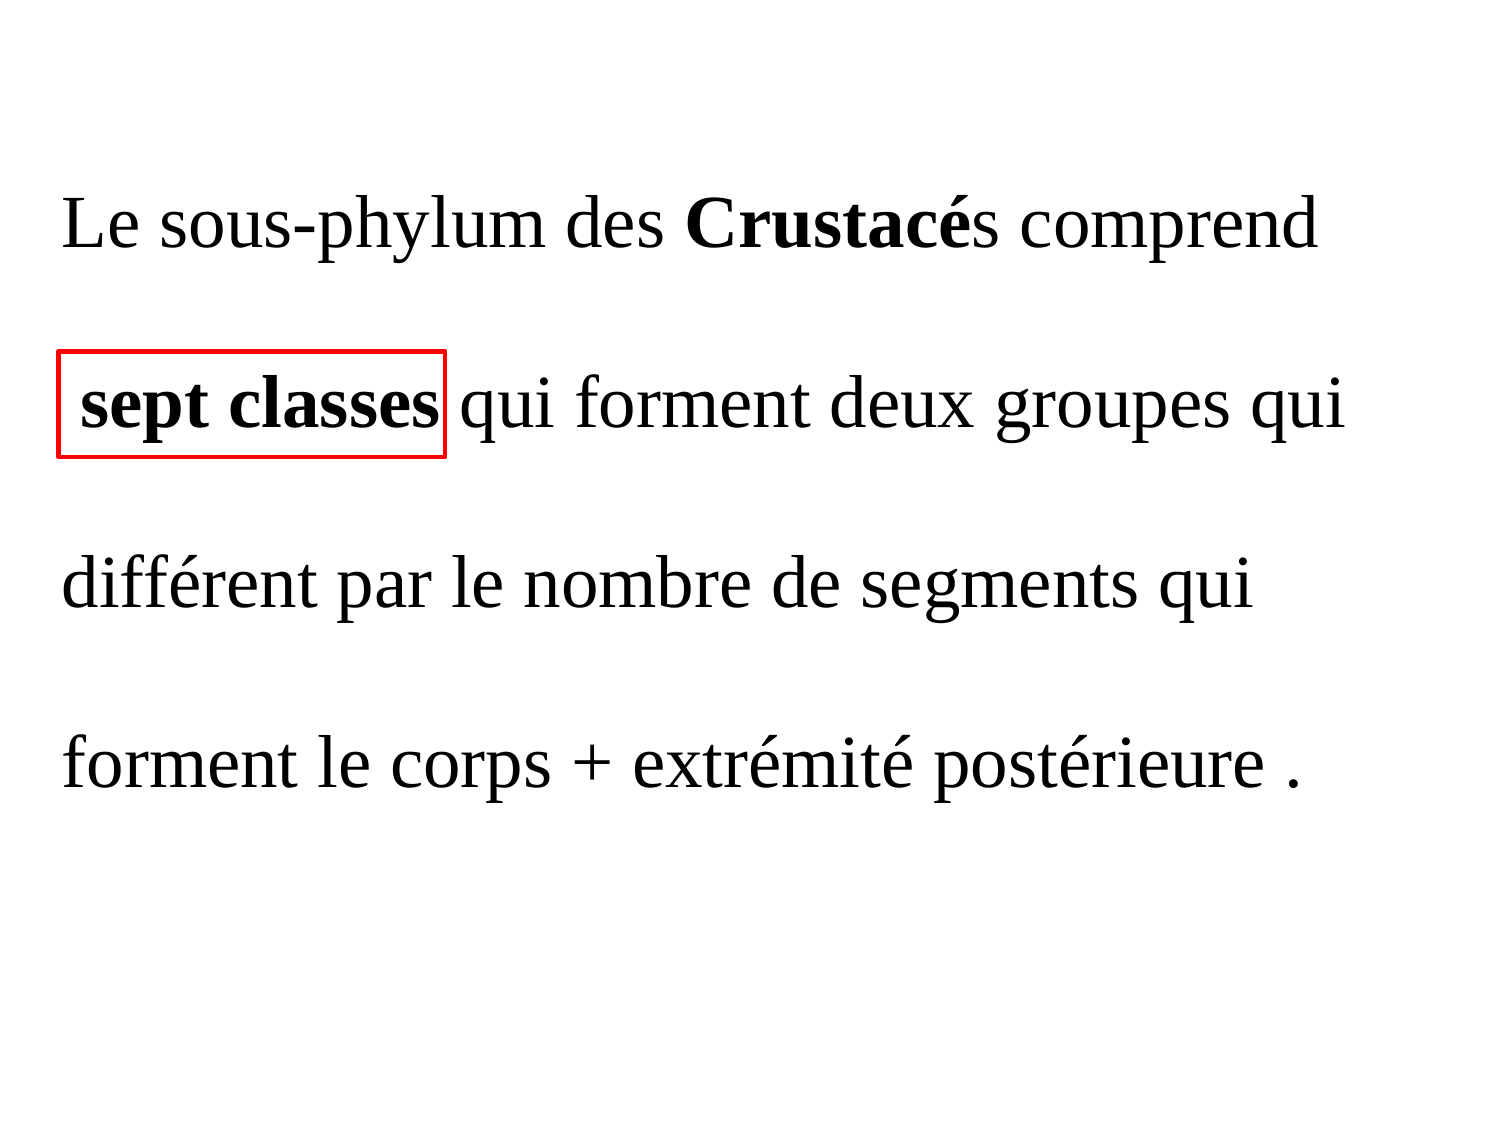

Le sous-phylum des Crustacés comprend

 sept classes qui forment deux groupes qui

différent par le nombre de segments qui

forment le corps + extrémité postérieure .